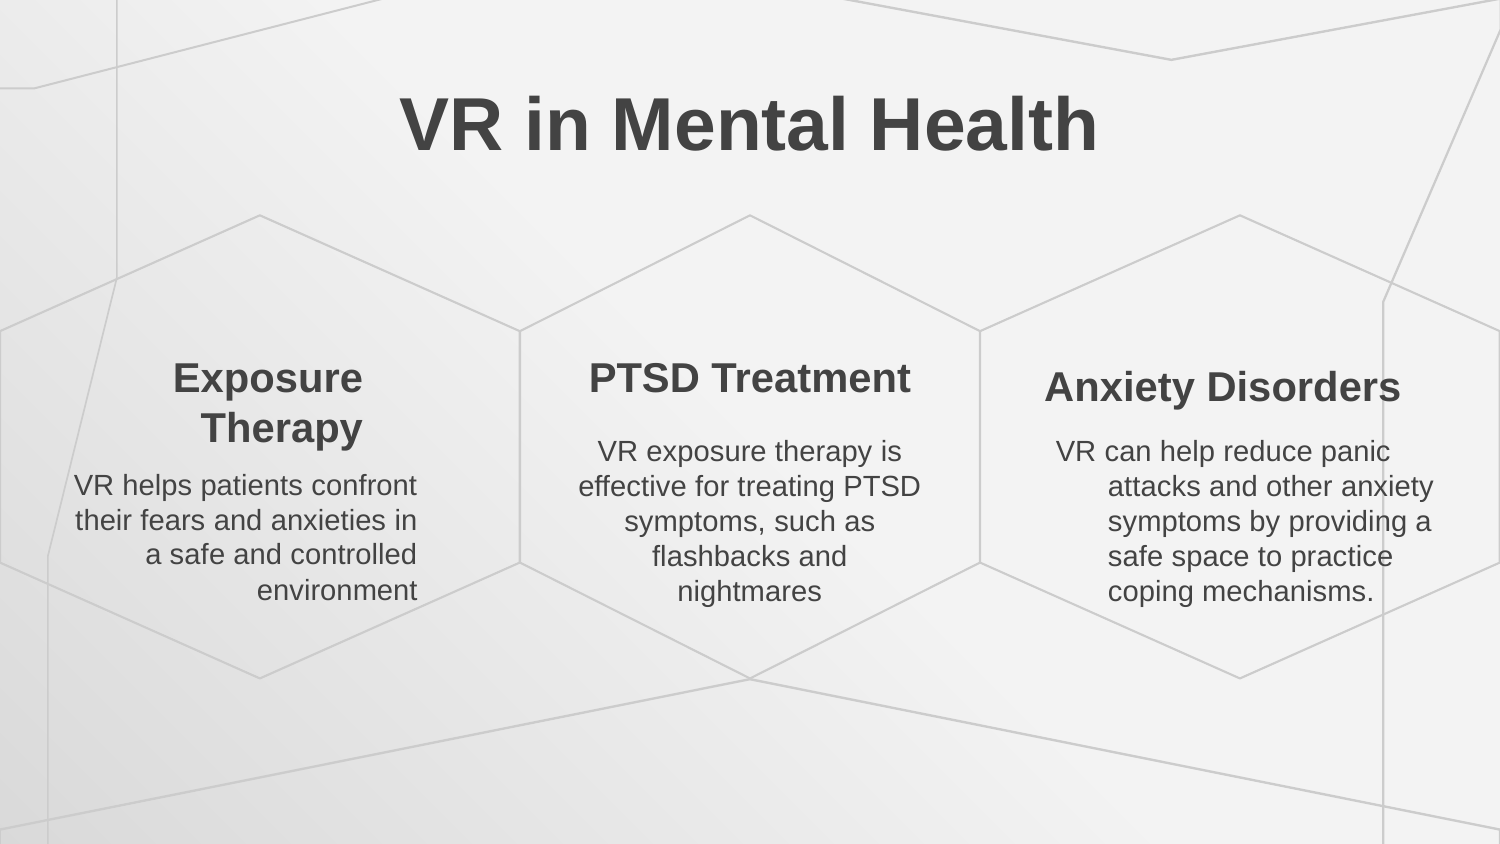

# VR in Mental Health
PTSD Treatment
Anxiety Disorders
Exposure Therapy
VR exposure therapy is effective for treating PTSD symptoms, such as flashbacks and nightmares
VR can help reduce panic attacks and other anxiety symptoms by providing a safe space to practice coping mechanisms.
VR helps patients confront their fears and anxieties in a safe and controlled environment